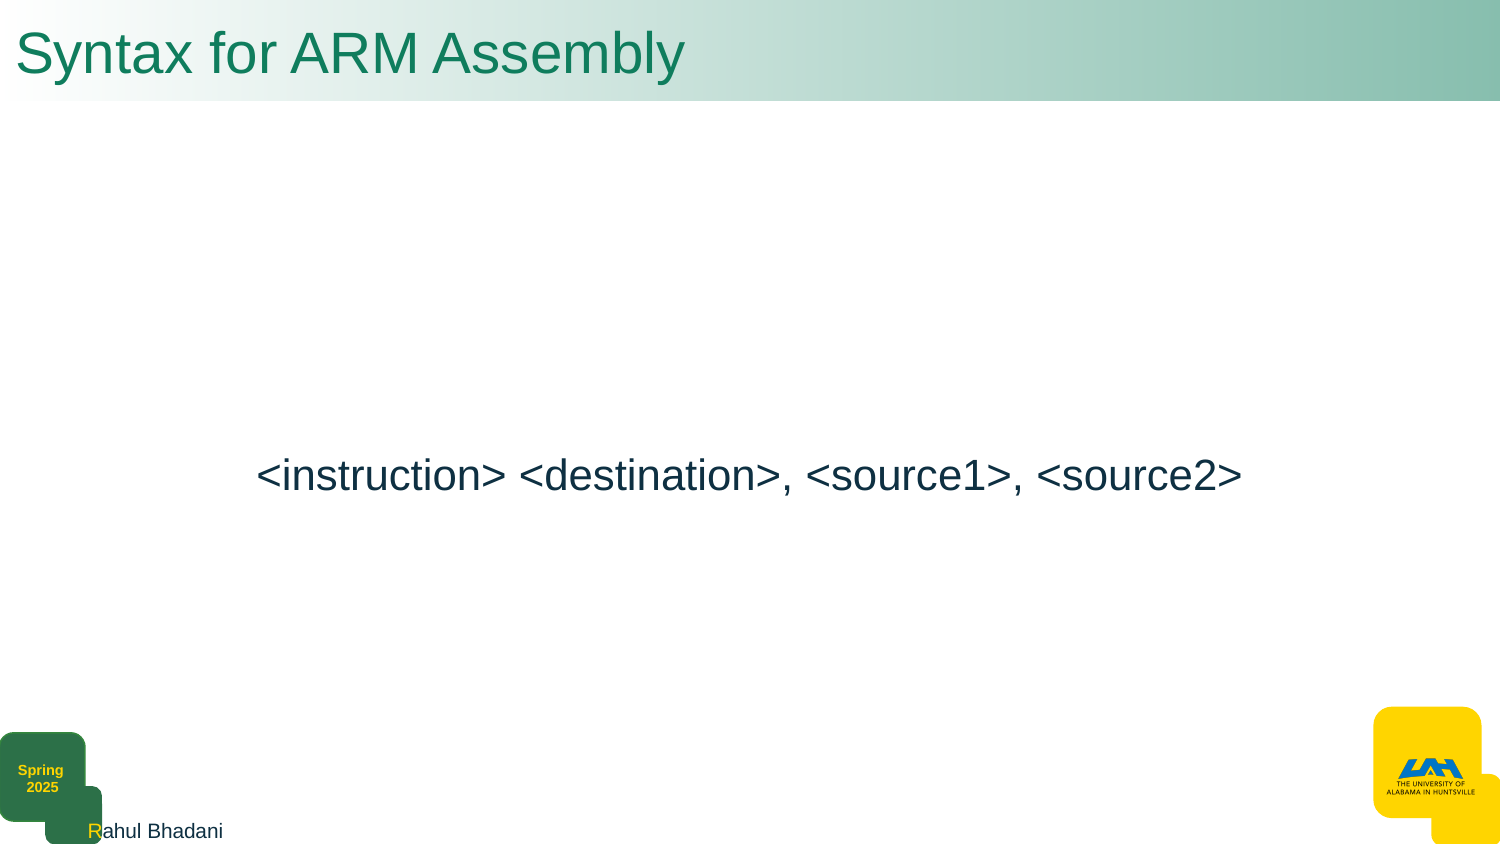

# Syntax for ARM Assembly
<instruction> <destination>, <source1>, <source2>